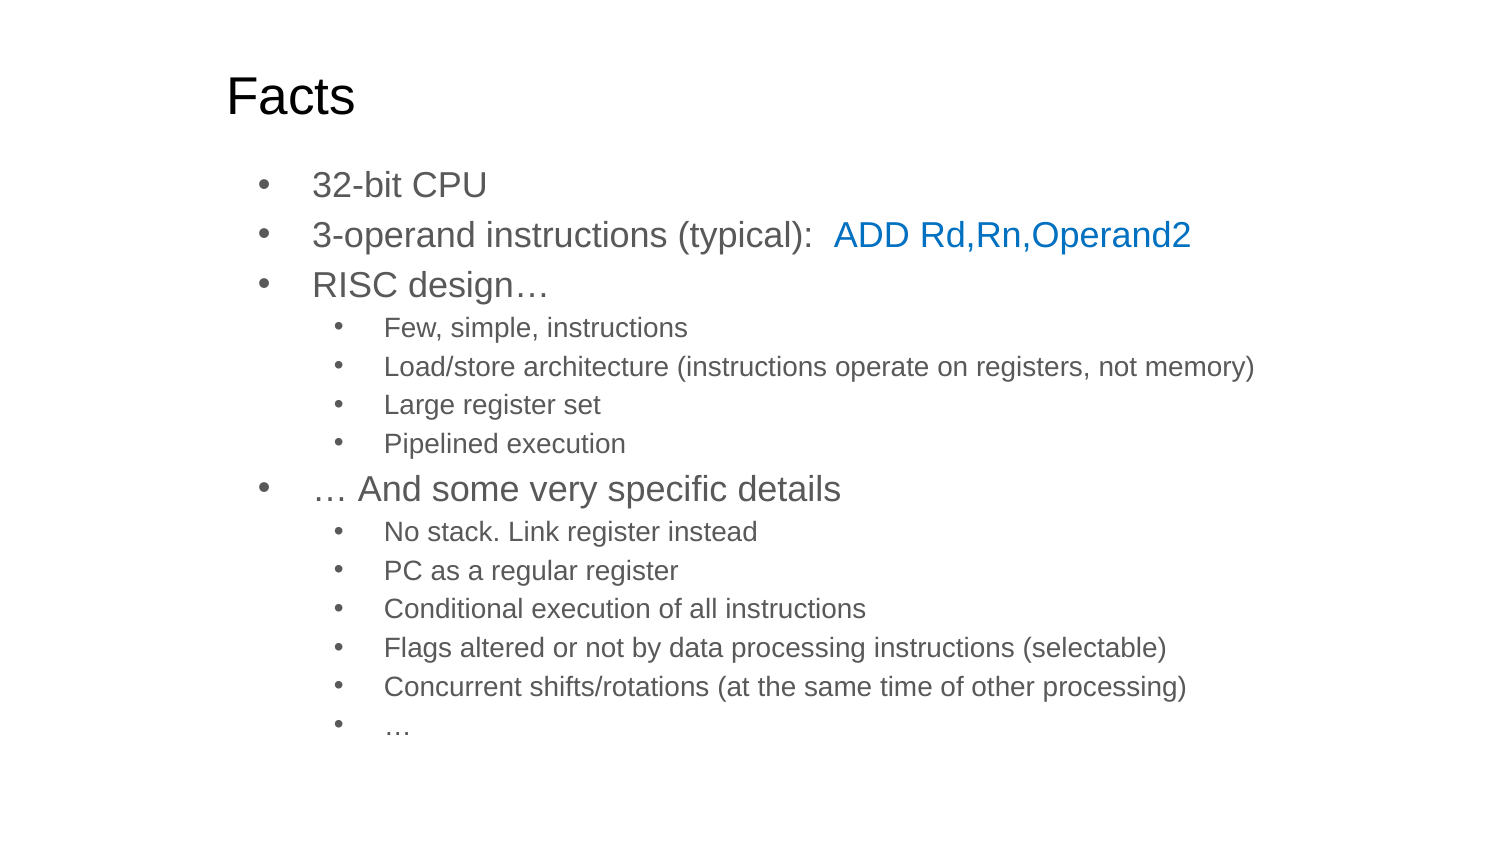

# Facts
32-bit CPU
3-operand instructions (typical):  ADD Rd,Rn,Operand2
RISC design…
Few, simple, instructions
Load/store architecture (instructions operate on registers, not memory)
Large register set
Pipelined execution
… And some very specific details
No stack. Link register instead
PC as a regular register
Conditional execution of all instructions
Flags altered or not by data processing instructions (selectable)
Concurrent shifts/rotations (at the same time of other processing)
…